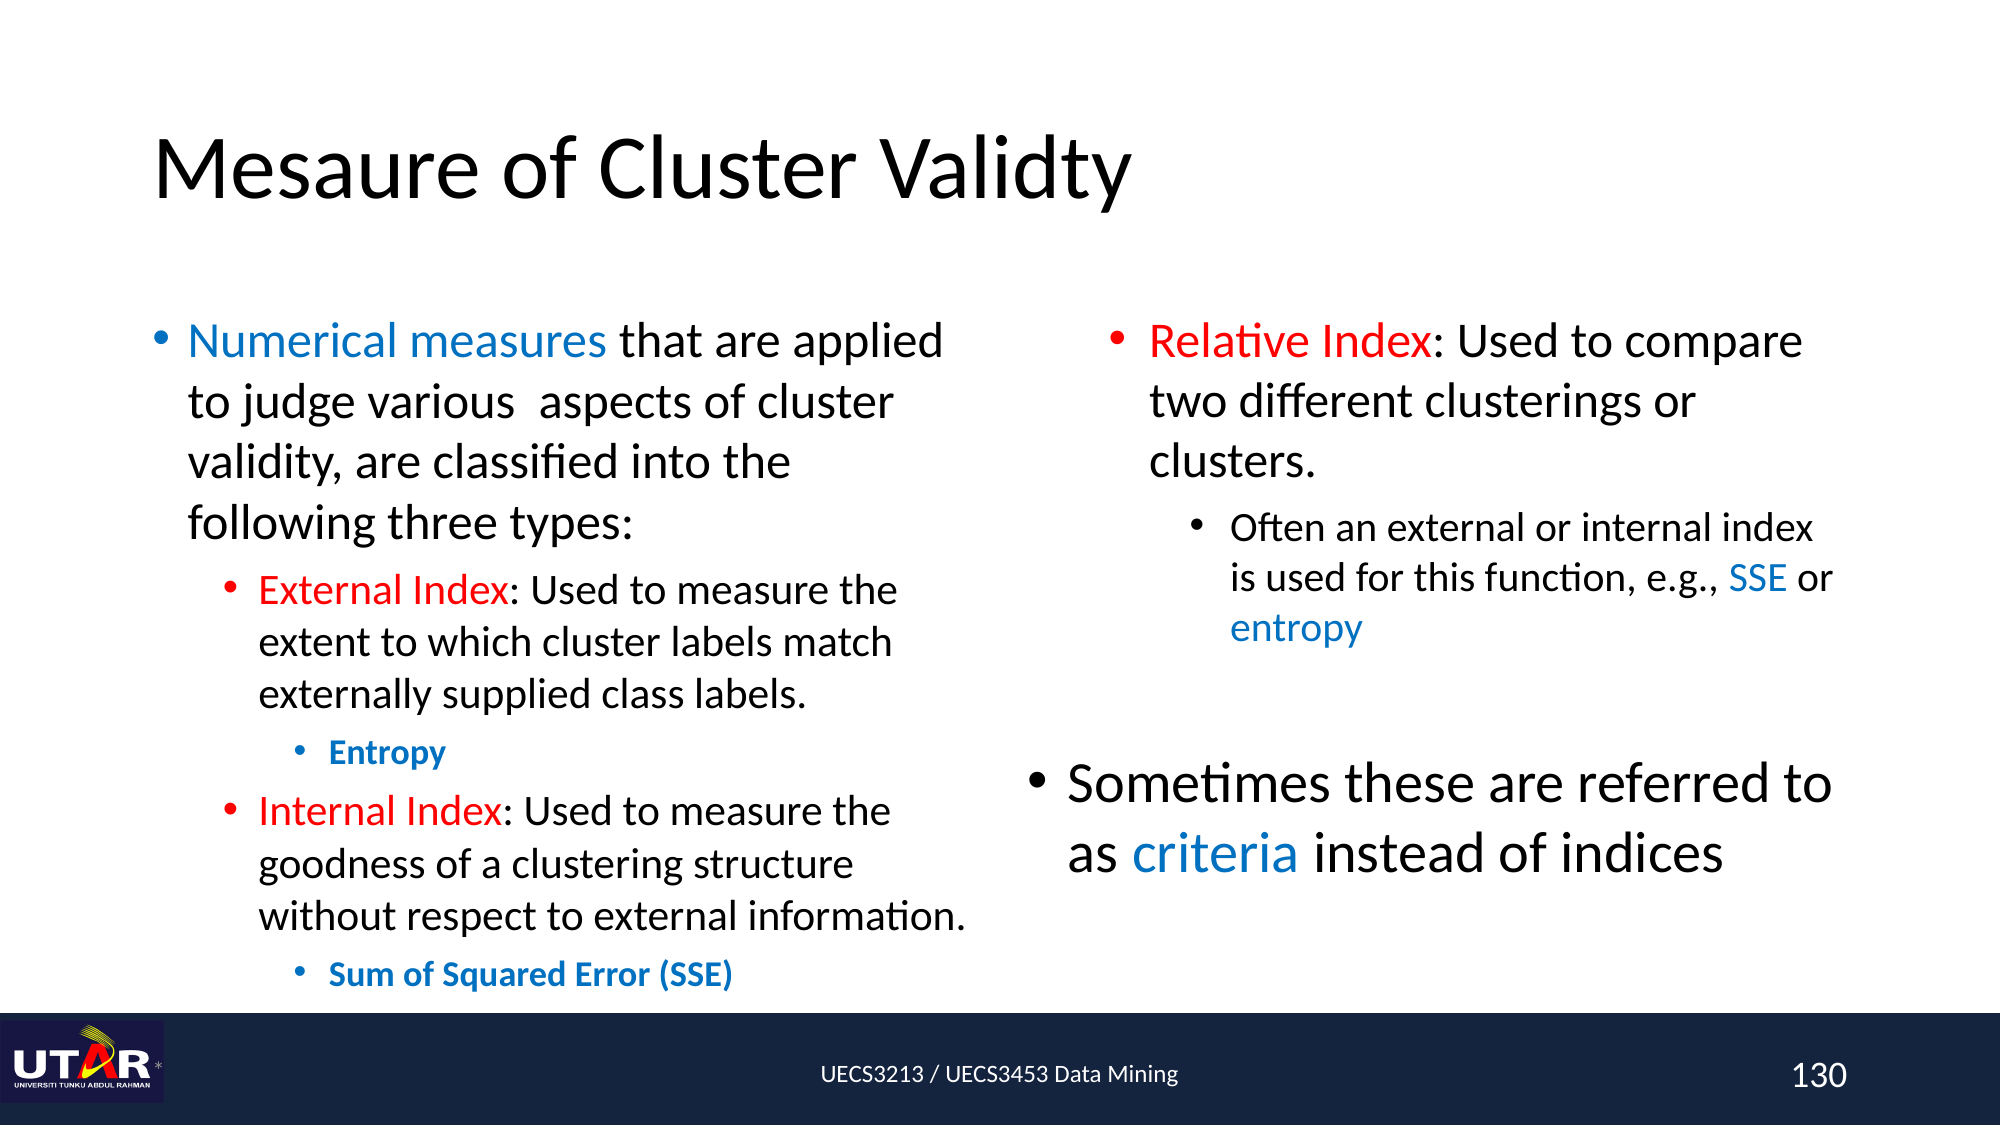

# Mesaure of Cluster Validty
Numerical measures that are applied to judge various  aspects of cluster validity, are classified into the following three types:
External Index: Used to measure the extent to which cluster labels match externally supplied class labels.
Entropy
Internal Index: Used to measure the goodness of a clustering structure without respect to external information.
Sum of Squared Error (SSE)

Relative Index: Used to compare two different clusterings or clusters.
Often an external or internal index is used for this function, e.g., SSE or entropy

Sometimes these are referred to as criteria instead of indices

*
UECS3213 / UECS3453 Data Mining
130